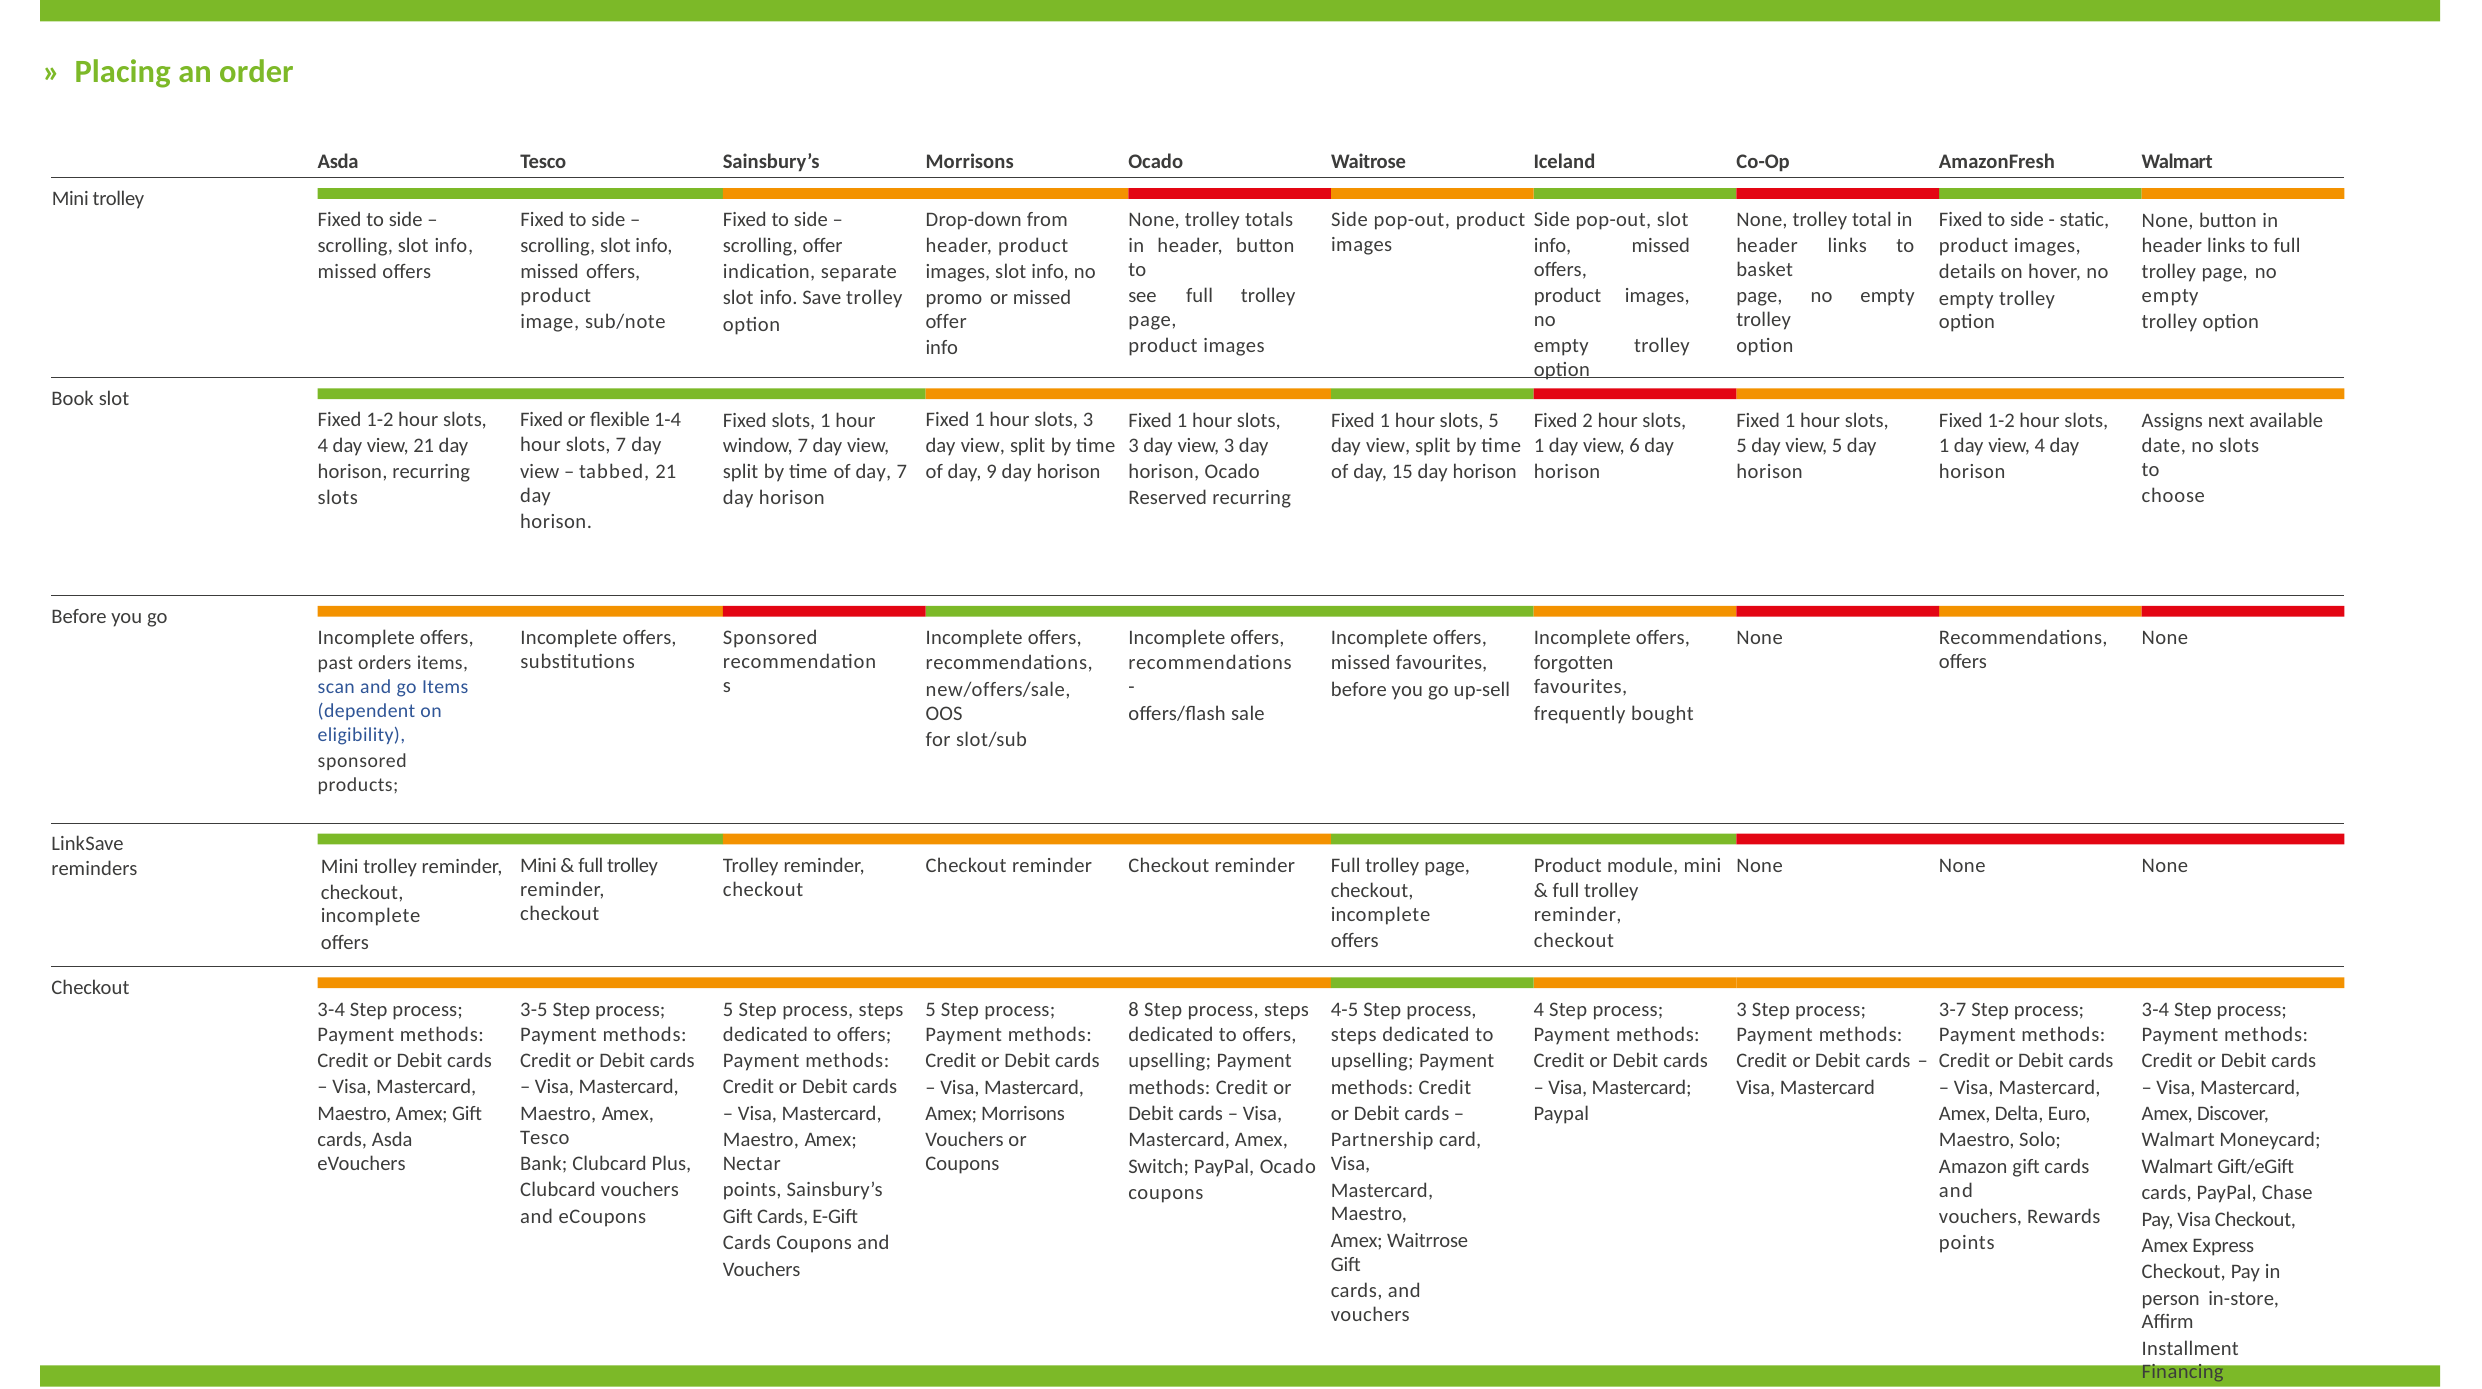

»  Placing an order
Asda
Tesco
Sainsbury’s
Morrisons
Ocado
Waitrose
Iceland
Co-Op
AmazonFresh
Walmart

Mini trolley

Fixed to side –
scrolling, slot info,
missed offers
Fixed to side –
scrolling, slot info,
missed offers, product
image, sub/note
Fixed to side –
scrolling, offer
indication, separate
slot info. Save trolley
option
Drop-down from
header, product
images, slot info, no
promo or missed offer
info
None, trolley totals
in header, button to
see full trolley page,
product images
Side pop-out, product
images
Side pop-out, slot
info, missed offers,
product images, no
empty trolley option
None, trolley total in
header links to basket
page, no empty trolley
option
Fixed to side - static,
product images,
details on hover, no
empty trolley option
None, button in
header links to full
trolley page, no empty
trolley option

Book slot

Fixed 1-2 hour slots,
4 day view, 21 day
horison, recurring
slots
Fixed or flexible 1-4
hour slots, 7 day
view – tabbed, 21 day
horison.
Fixed slots, 1 hour
window, 7 day view,
split by time of day, 7
day horison
Fixed 1 hour slots, 3
day view, split by time
of day, 9 day horison
Fixed 1 hour slots,
3 day view, 3 day
horison, Ocado
Reserved recurring
Fixed 1 hour slots, 5
day view, split by time
of day, 15 day horison
Fixed 2 hour slots,
1 day view, 6 day
horison
Fixed 1 hour slots,
5 day view, 5 day
horison
Fixed 1-2 hour slots,
1 day view, 4 day
horison
Assigns next available
date, no slots to
choose

Before you go

Incomplete offers,
past orders items, scan and go Items (dependent on eligibility),
sponsored products;
Incomplete offers,
substitutions
Sponsored
recommendations
Incomplete offers,
recommendations,
new/offers/sale, OOS
for slot/sub
Incomplete offers,
recommendations -
offers/flash sale
Incomplete offers,
missed favourites,
before you go up-sell
Incomplete offers,
forgotten favourites,
frequently bought
None
Recommendations,
offers
None

LinkSave
reminders

Mini & full trolley
reminder, checkout
Trolley reminder,
checkout
Checkout reminder
Checkout reminder
Full trolley page,
checkout, incomplete
offers
Product module, mini
& full trolley reminder,
checkout
None
None
None
Mini trolley reminder,
checkout, incomplete
offers

Checkout

3-4 Step process;
Payment methods:
Credit or Debit cards
– Visa, Mastercard,
Maestro, Amex; Gift
cards, Asda eVouchers
3-5 Step process;
Payment methods:
Credit or Debit cards
– Visa, Mastercard,
Maestro, Amex, Tesco
Bank; Clubcard Plus,
Clubcard vouchers
and eCoupons
5 Step process, steps
dedicated to offers;
Payment methods:
Credit or Debit cards
– Visa, Mastercard,
Maestro, Amex; Nectar
points, Sainsbury’s
Gift Cards, E-Gift
Cards Coupons and
Vouchers
5 Step process;
Payment methods:
Credit or Debit cards
– Visa, Mastercard,
Amex; Morrisons
Vouchers or Coupons
8 Step process, steps
dedicated to offers,
upselling; Payment
methods: Credit or
Debit cards – Visa,
Mastercard, Amex,
Switch; PayPal, Ocado
coupons
4-5 Step process,
steps dedicated to
upselling; Payment
methods: Credit
or Debit cards –
Partnership card, Visa,
Mastercard, Maestro,
Amex; Waitrrose Gift
cards, and vouchers
4 Step process;
Payment methods:
Credit or Debit cards
– Visa, Mastercard;
Paypal
3 Step process;
Payment methods:
Credit or Debit cards –
Visa, Mastercard
3-7 Step process;
Payment methods:
Credit or Debit cards
– Visa, Mastercard,
Amex, Delta, Euro,
Maestro, Solo;
Amazon gift cards and
vouchers, Rewards
points
3-4 Step process;
Payment methods:
Credit or Debit cards
– Visa, Mastercard,
Amex, Discover,
Walmart Moneycard;
Walmart Gift/eGift
cards, PayPal, Chase
Pay, Visa Checkout,
Amex Express
Checkout, Pay in
person in-store, Affirm
Installment Financing